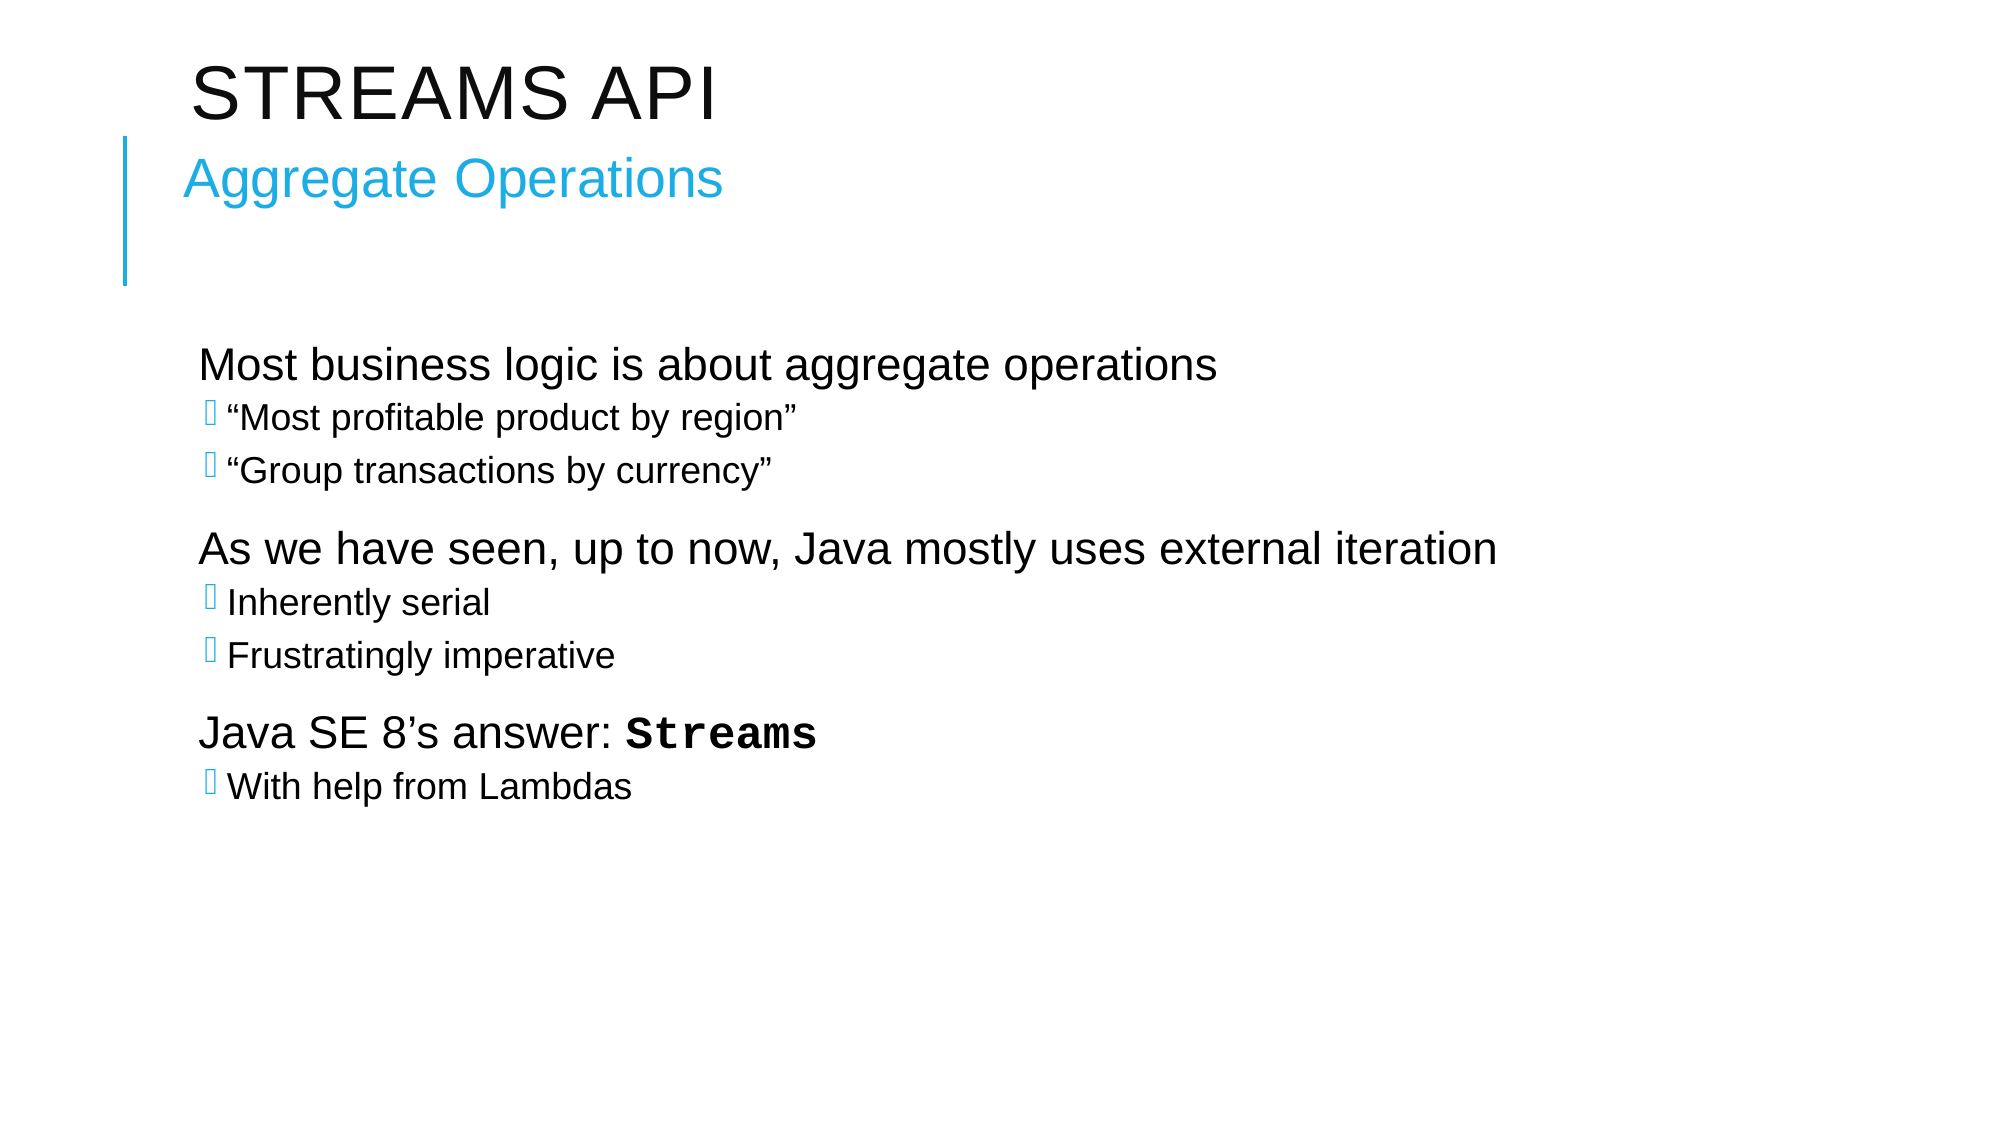

# Streams API
Aggregate Operations
Most business logic is about aggregate operations
“Most profitable product by region”
“Group transactions by currency”
As we have seen, up to now, Java mostly uses external iteration
Inherently serial
Frustratingly imperative
Java SE 8’s answer: Streams
With help from Lambdas